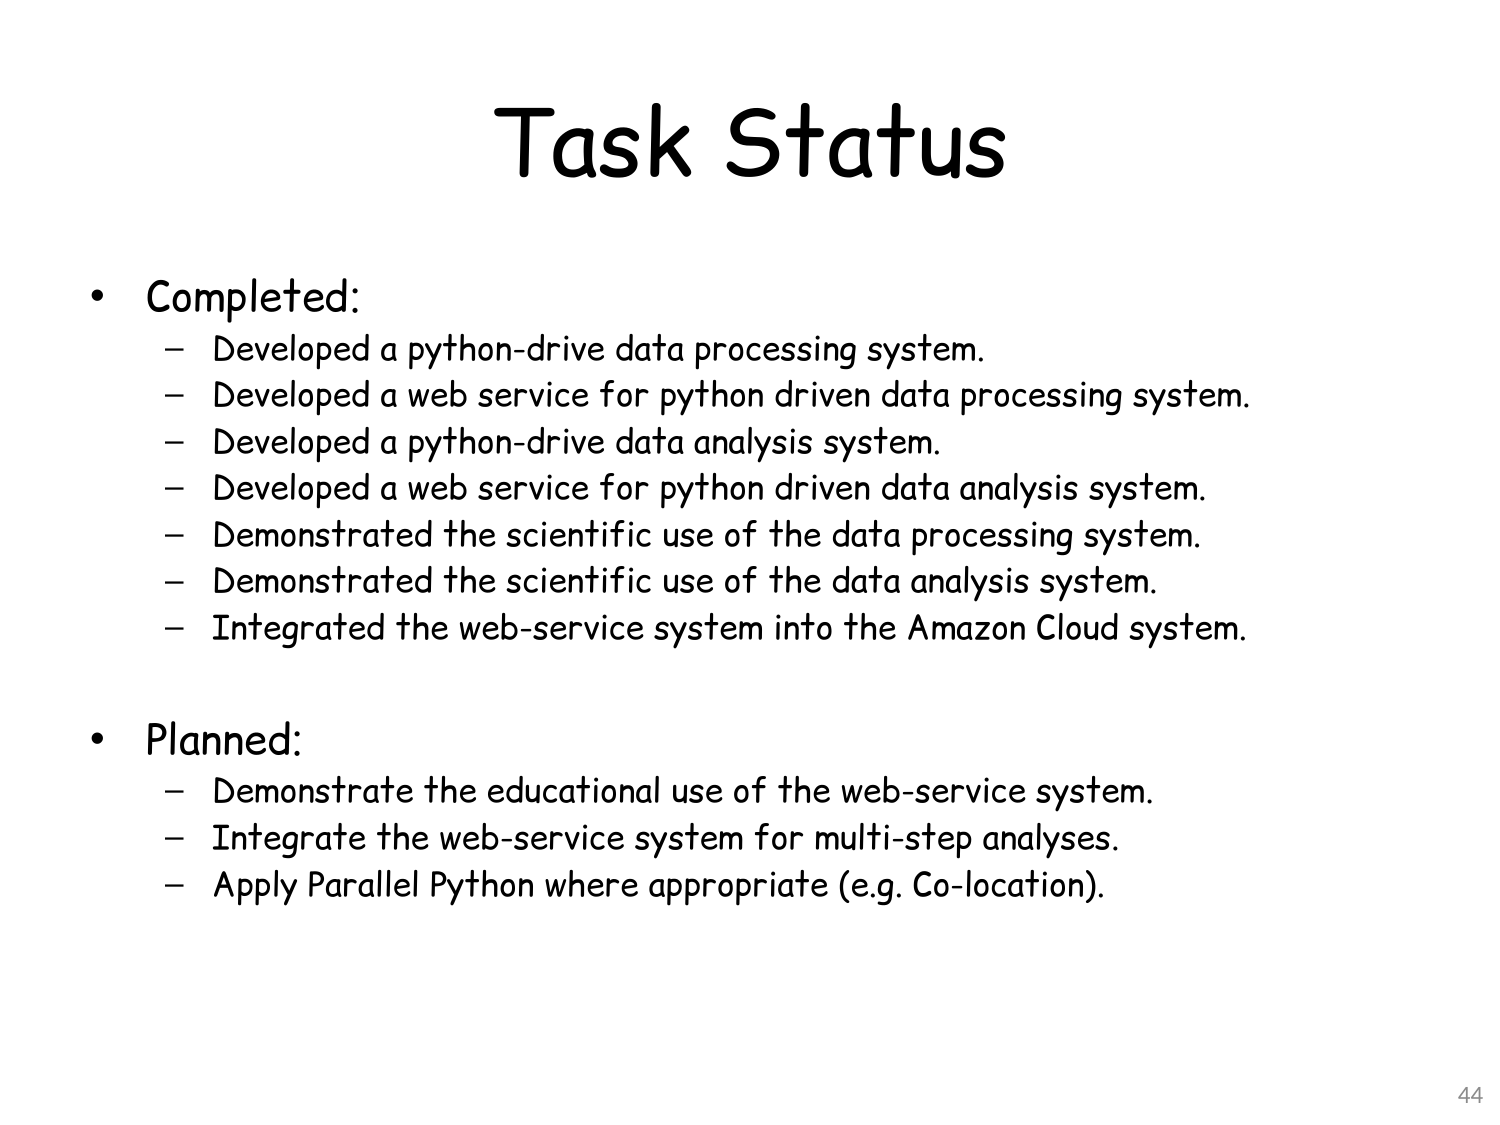

# Task Status
Completed:
Developed a python-drive data processing system.
Developed a web service for python driven data processing system.
Developed a python-drive data analysis system.
Developed a web service for python driven data analysis system.
Demonstrated the scientific use of the data processing system.
Demonstrated the scientific use of the data analysis system.
Integrated the web-service system into the Amazon Cloud system.

Planned:
Demonstrate the educational use of the web-service system.
Integrate the web-service system for multi-step analyses.
Apply Parallel Python where appropriate (e.g. Co-location).
44